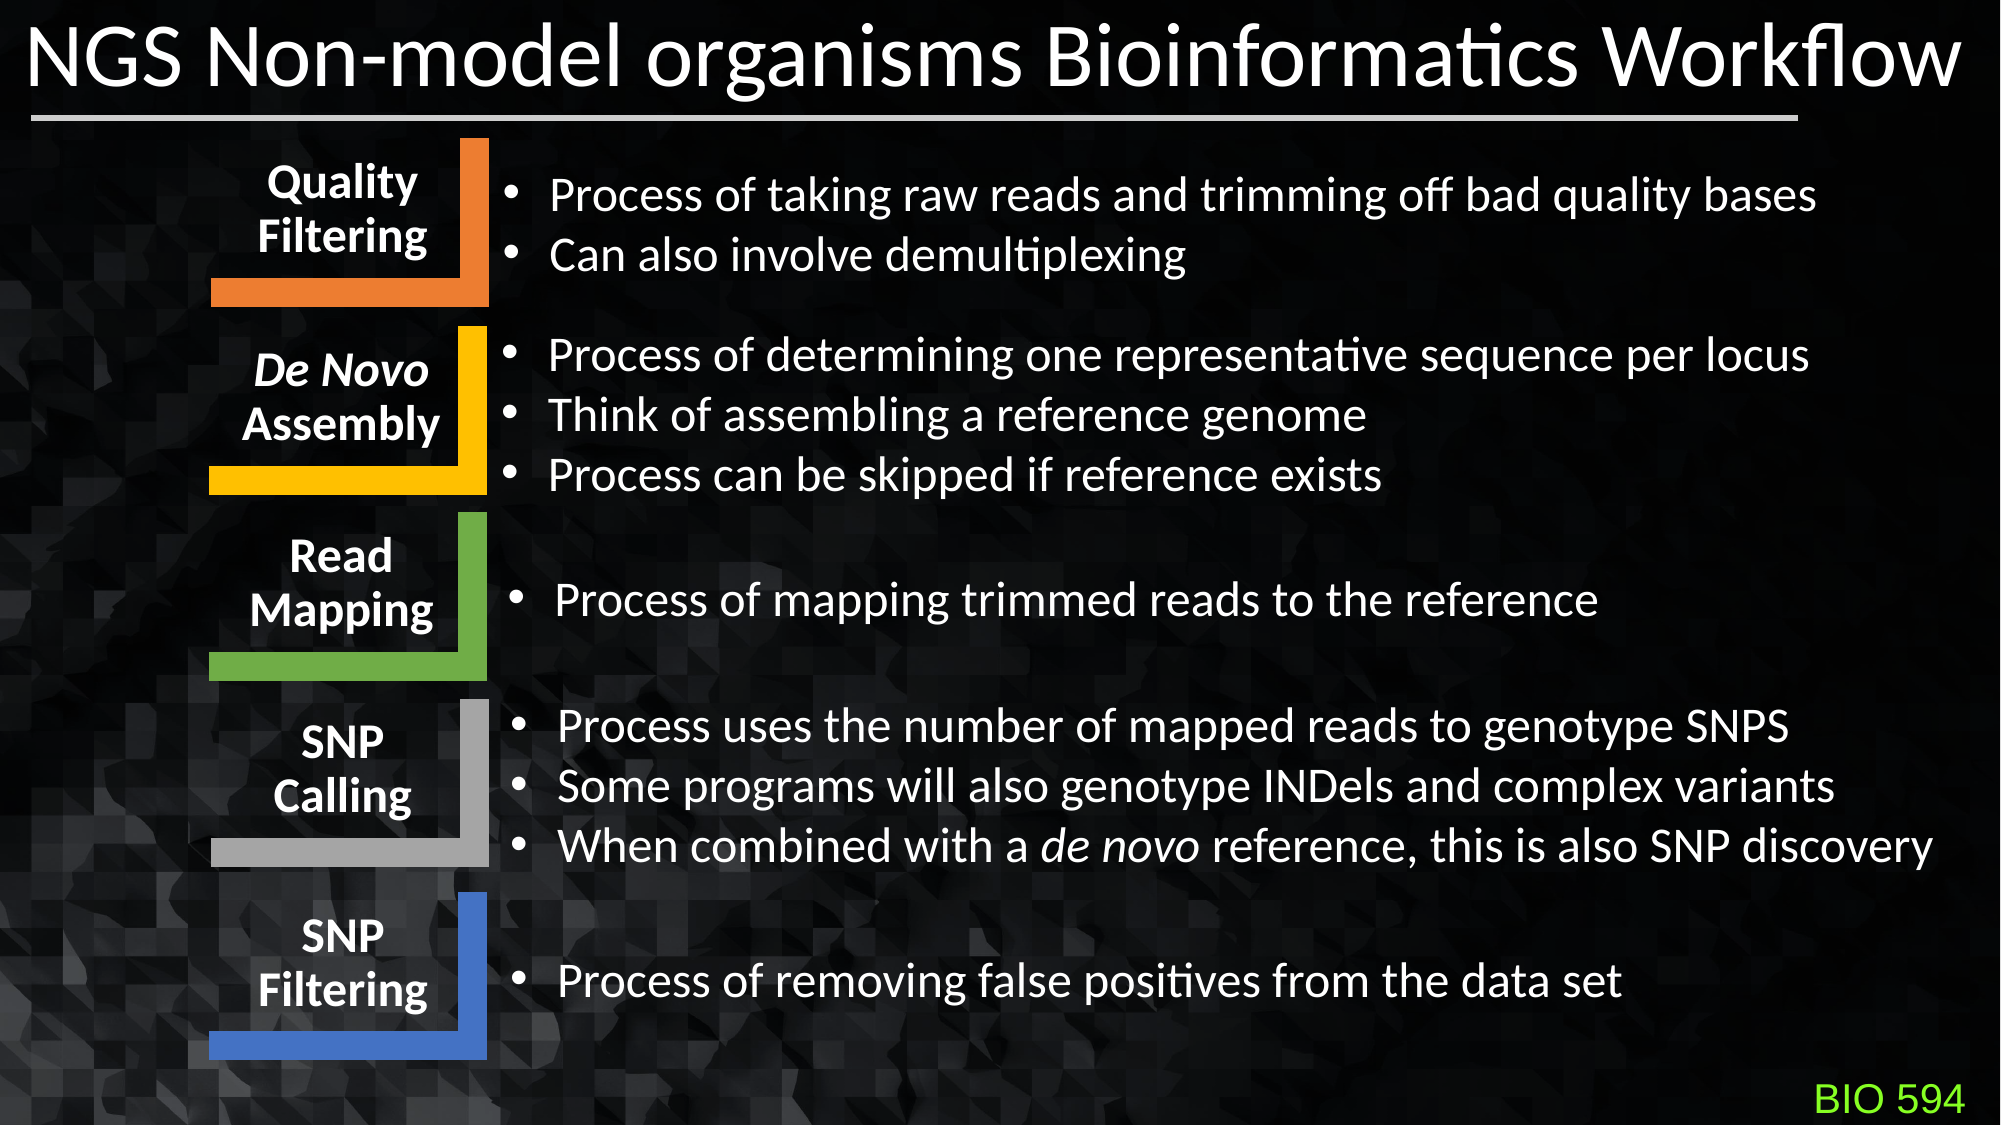

# NGS Non-model organisms Bioinformatics Workflow

Quality Filtering
Process of taking raw reads and trimming off bad quality bases
Can also involve demultiplexing
Process of determining one representative sequence per locus
Think of assembling a reference genome
Process can be skipped if reference exists

De Novo Assembly

Read Mapping
Process of mapping trimmed reads to the reference
Process uses the number of mapped reads to genotype SNPS
Some programs will also genotype INDels and complex variants
When combined with a de novo reference, this is also SNP discovery

SNP Calling

SNP Filtering
Process of removing false positives from the data set